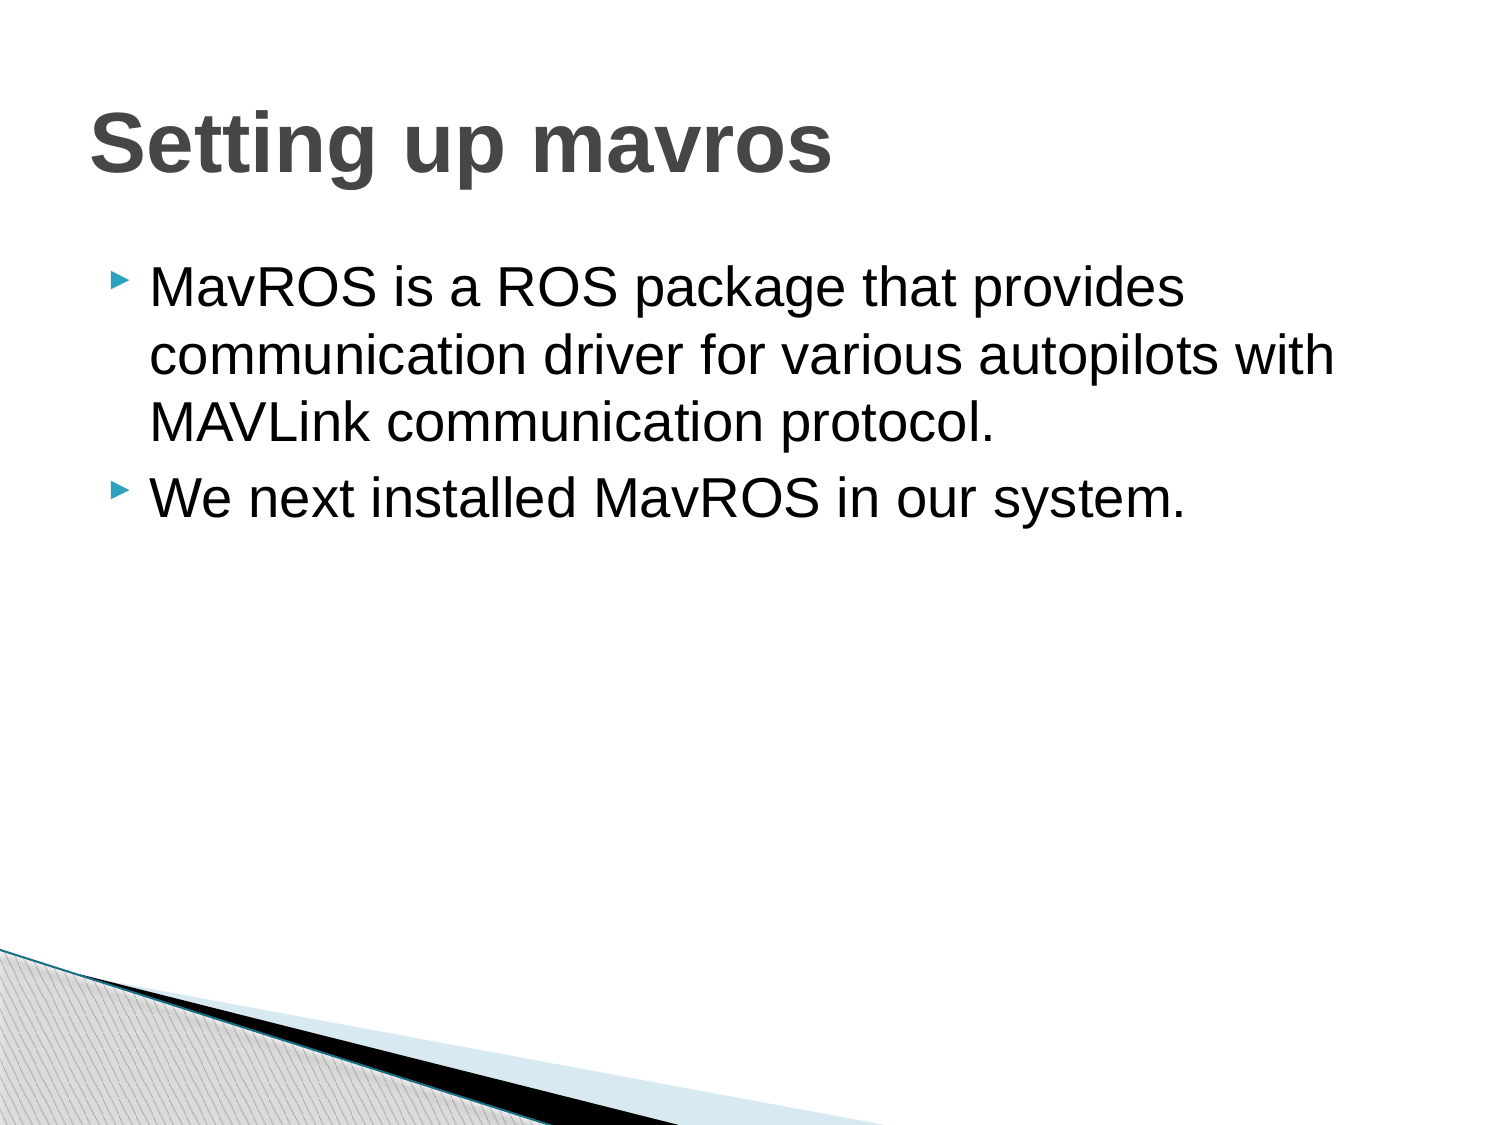

# Setting up mavros
MavROS is a ROS package that provides communication driver for various autopilots with MAVLink communication protocol.
We next installed MavROS in our system.